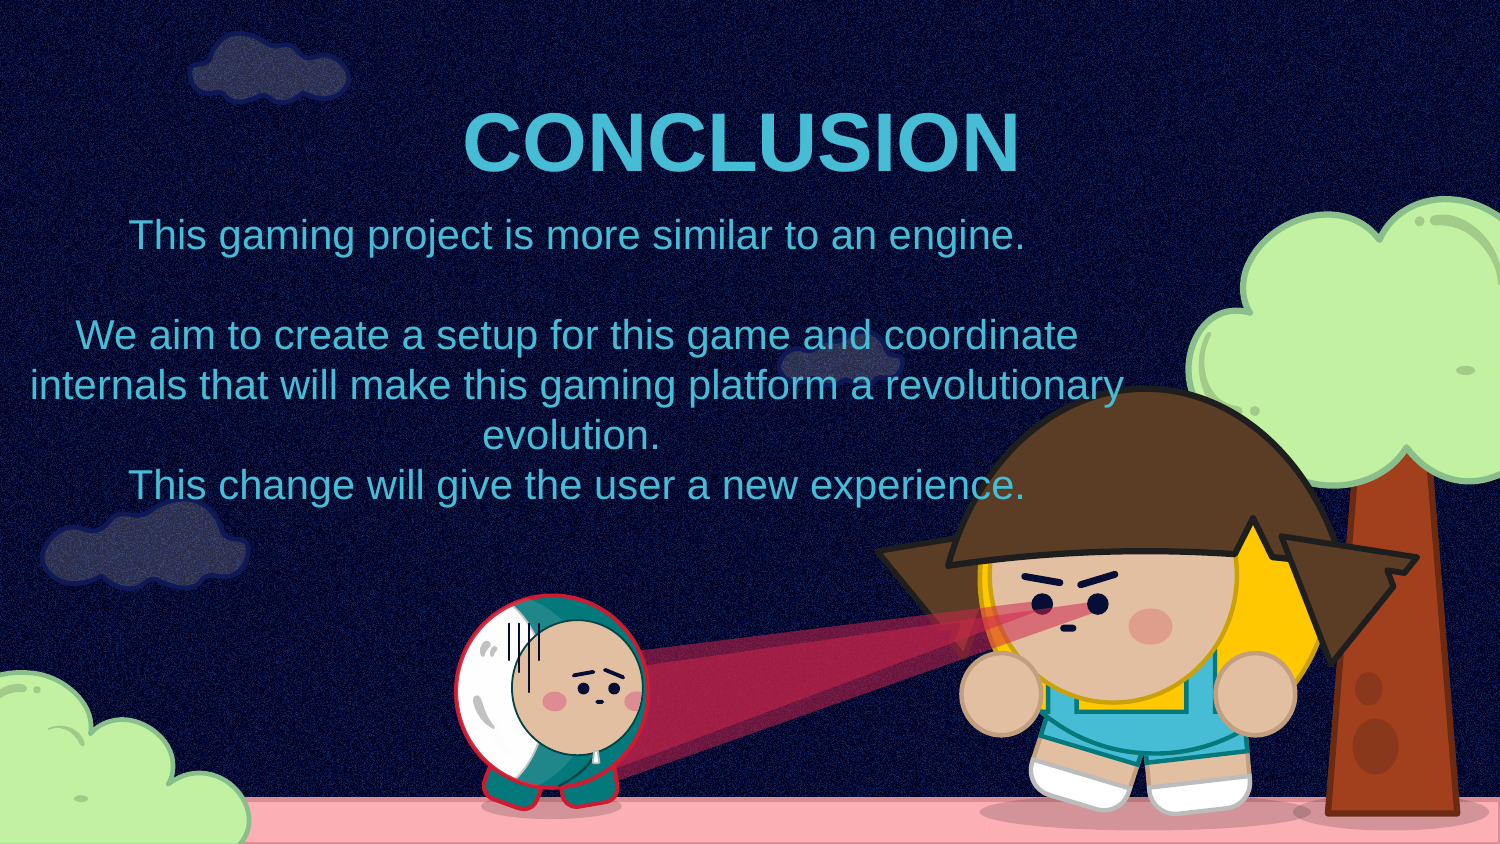

CONCLUSION

This gaming project is more similar to an engine.

We aim to create a setup for this game and coordinate internals that will make this gaming platform a revolutionary evolution.
This change will give the user a new experience.